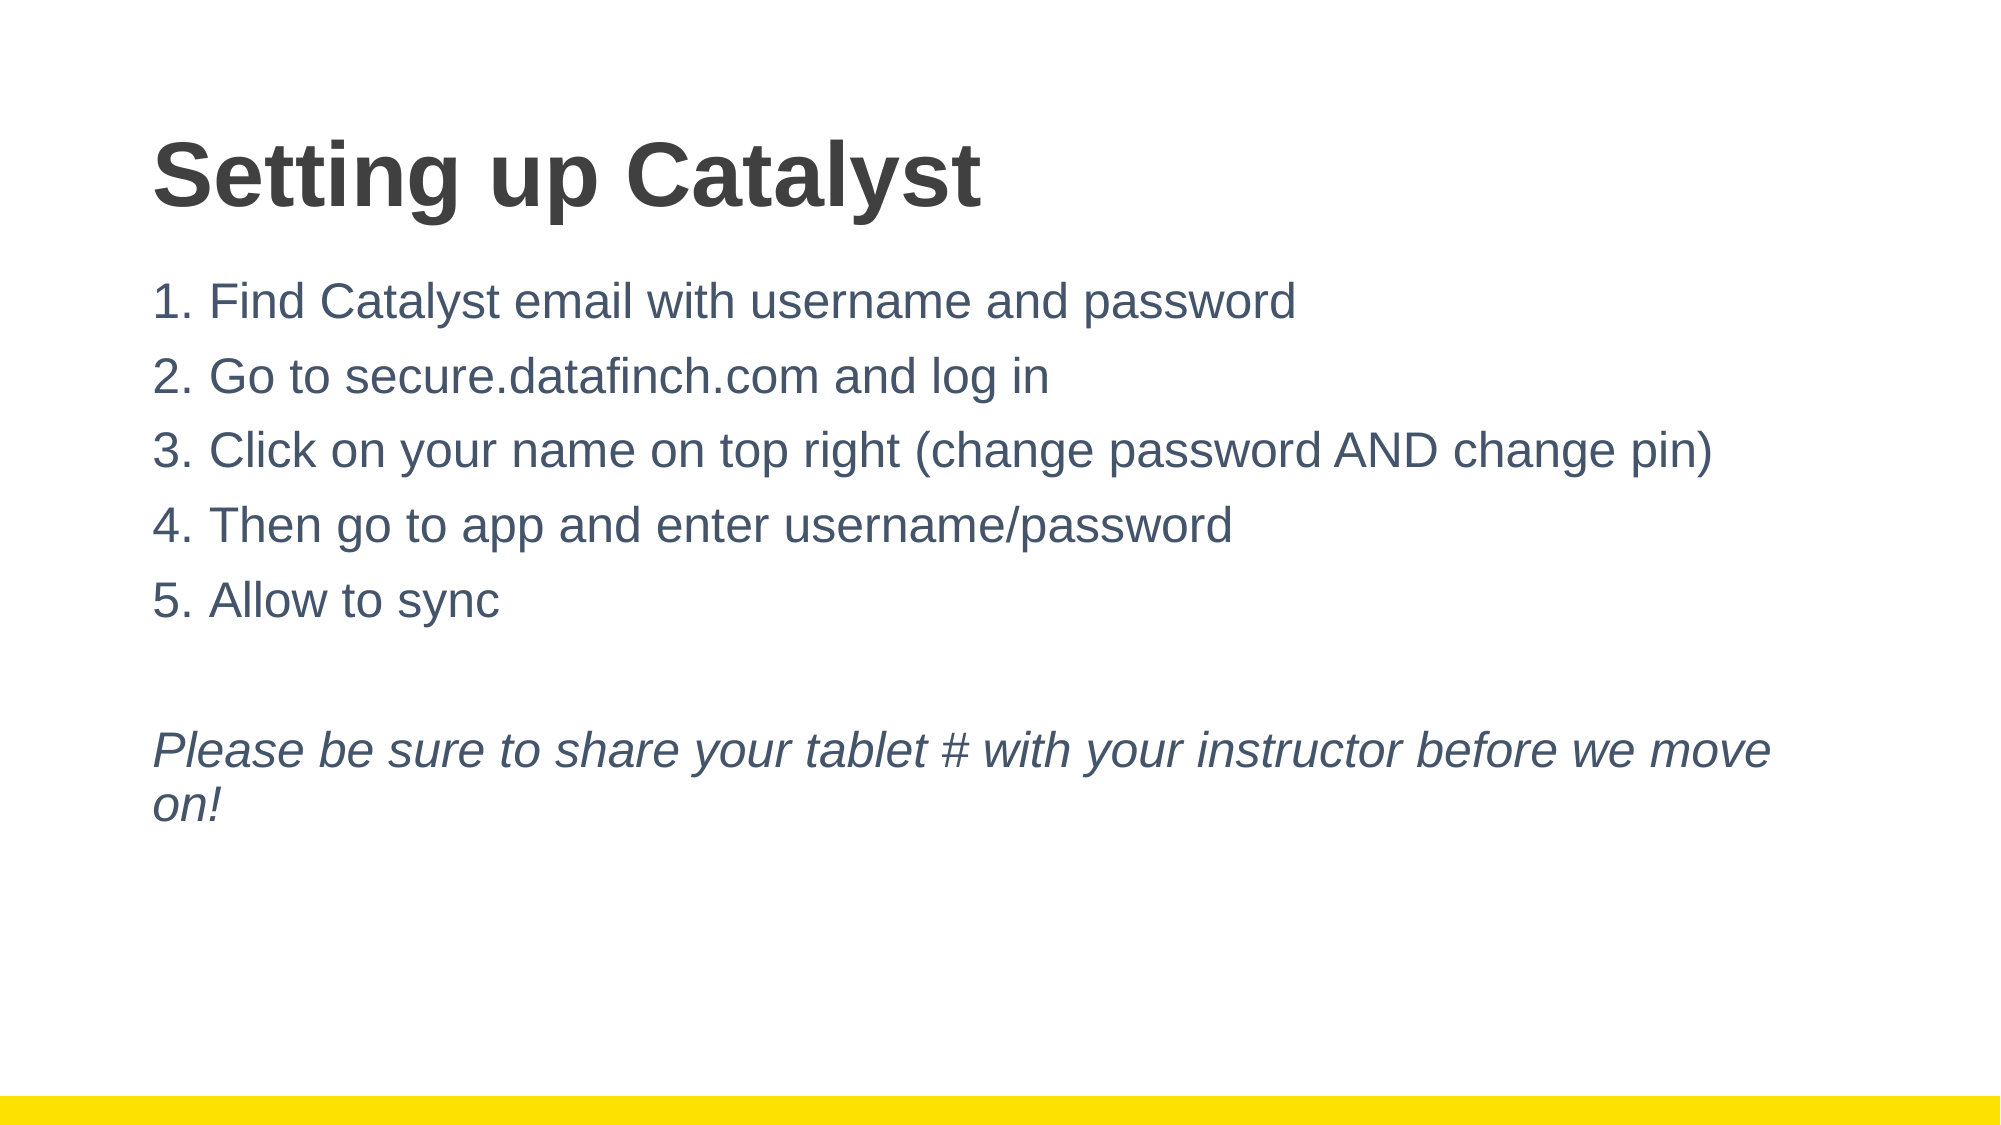

# Setting up Catalyst
Find Catalyst email with username and password
Go to secure.datafinch.com and log in
Click on your name on top right (change password AND change pin)
Then go to app and enter username/password
Allow to sync

Please be sure to share your tablet # with your instructor before we move on!